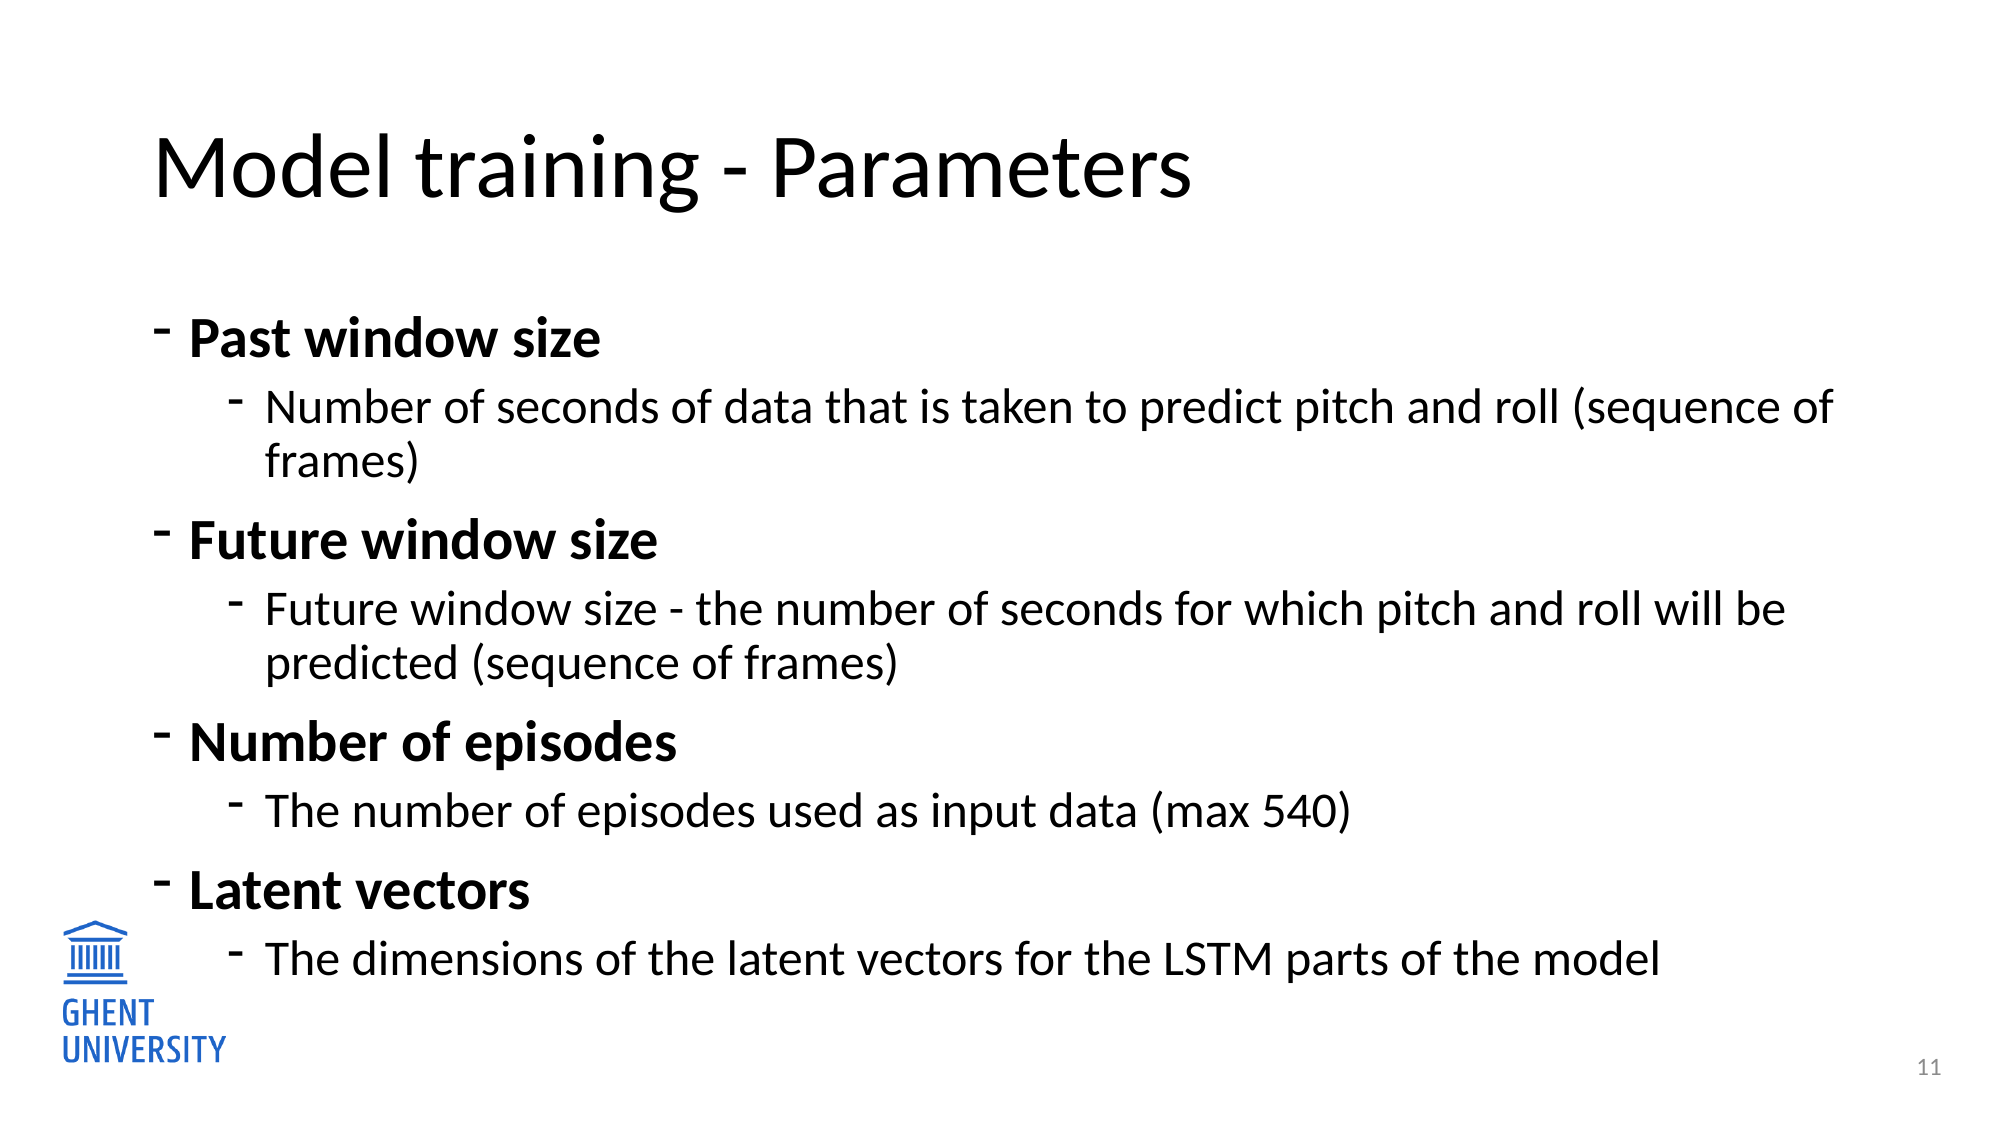

# Model training - Parameters
Past window size
Number of seconds of data that is taken to predict pitch and roll (sequence of frames)
Future window size
Future window size - the number of seconds for which pitch and roll will be predicted (sequence of frames)
Number of episodes
The number of episodes used as input data (max 540)
Latent vectors
The dimensions of the latent vectors for the LSTM parts of the model